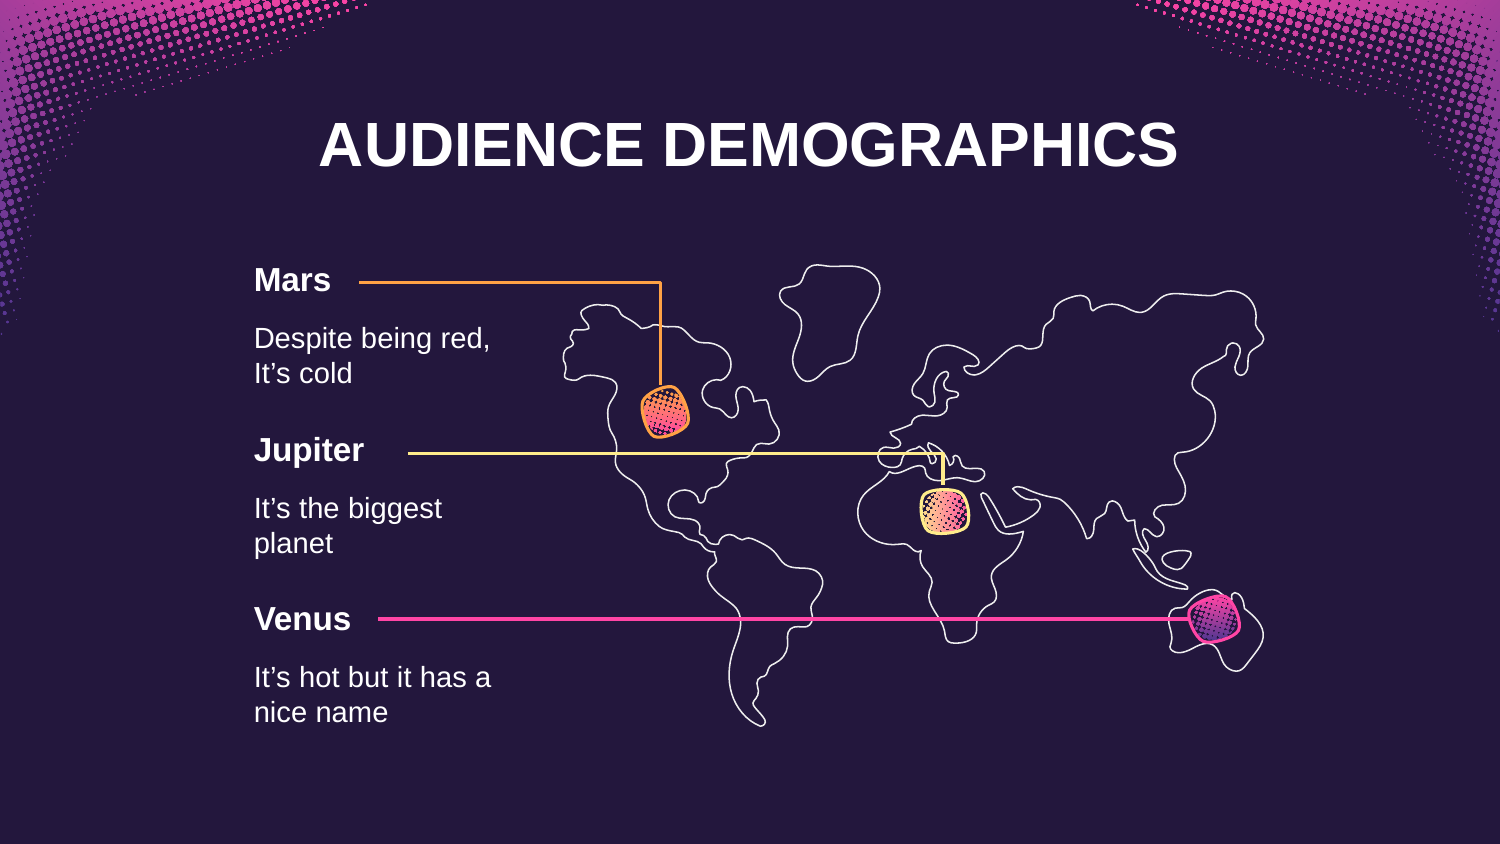

# AUDIENCE DEMOGRAPHICS
Mars

Despite being red, It’s cold

Jupiter

It’s the biggest planet
Venus

It’s hot but it has a nice name